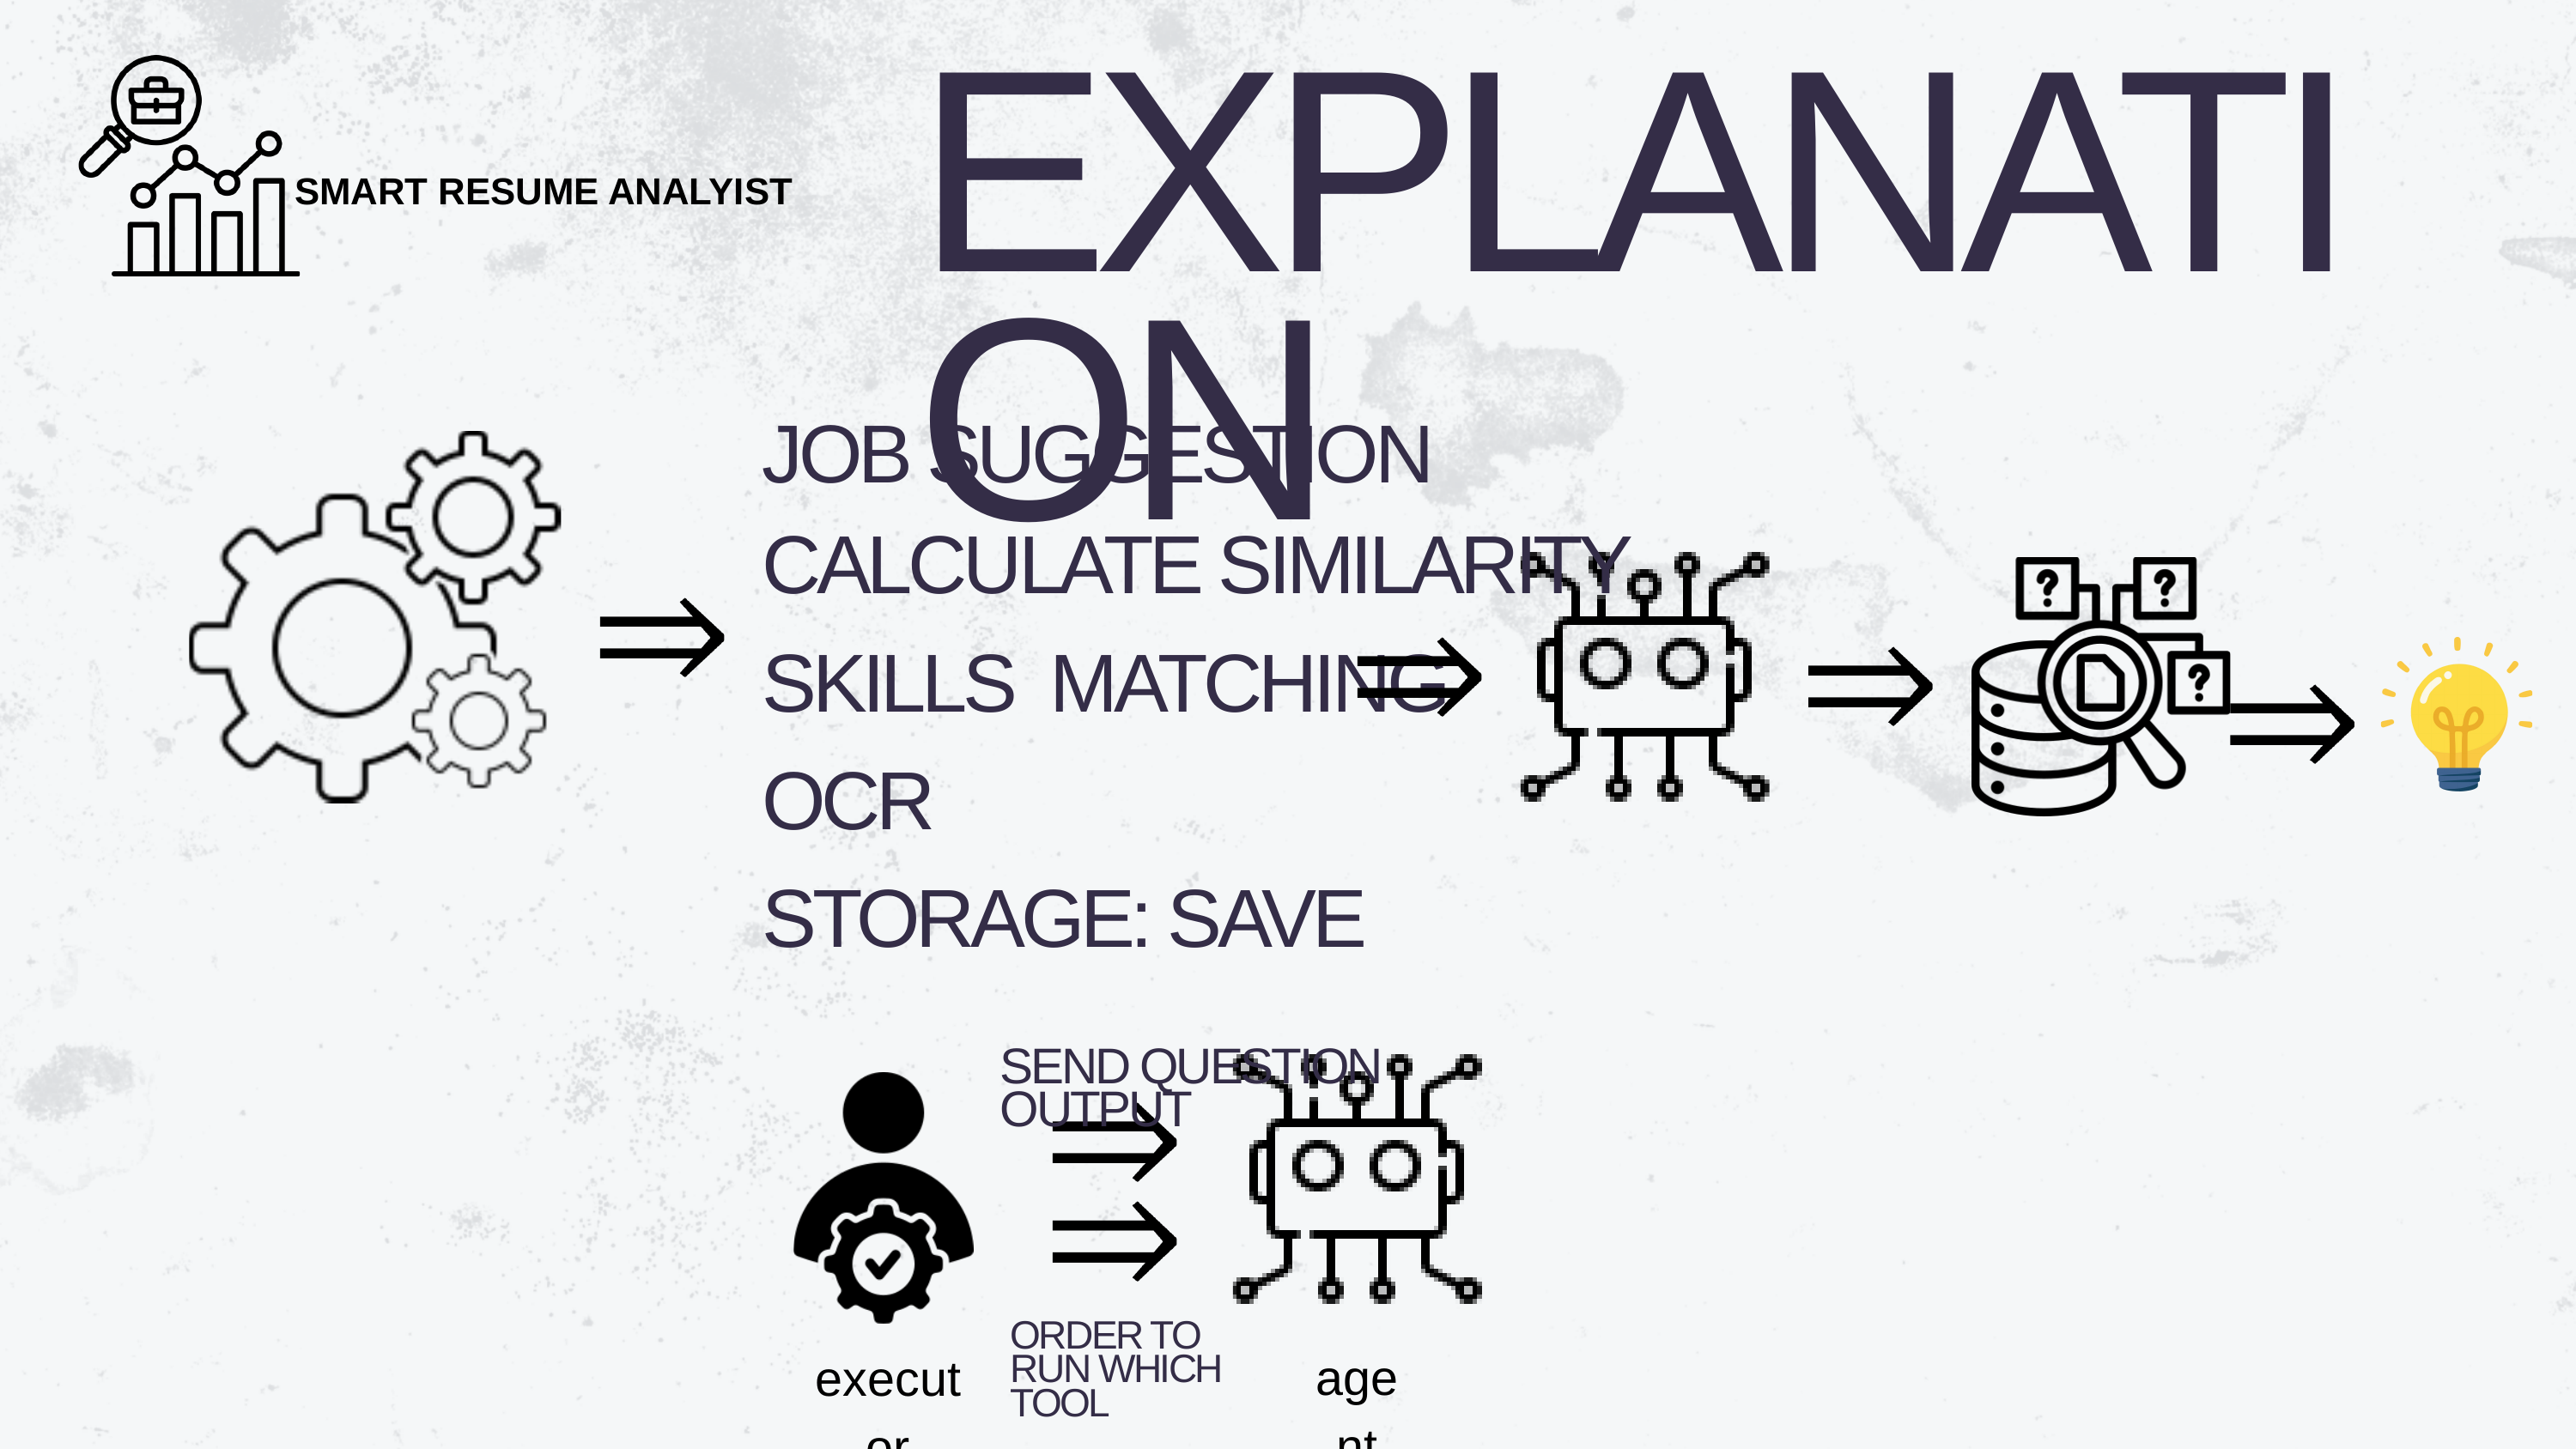

EXPLANATION
SMART RESUME ANALYIST
JOB SUGGESTION

CALCULATE SIMILARITY

SKILLS  MATCHING

OCR
STORAGE: SAVE
SEND QUESTION
OUTPUT

ORDER TO RUN WHICH TOOL

agent
executor